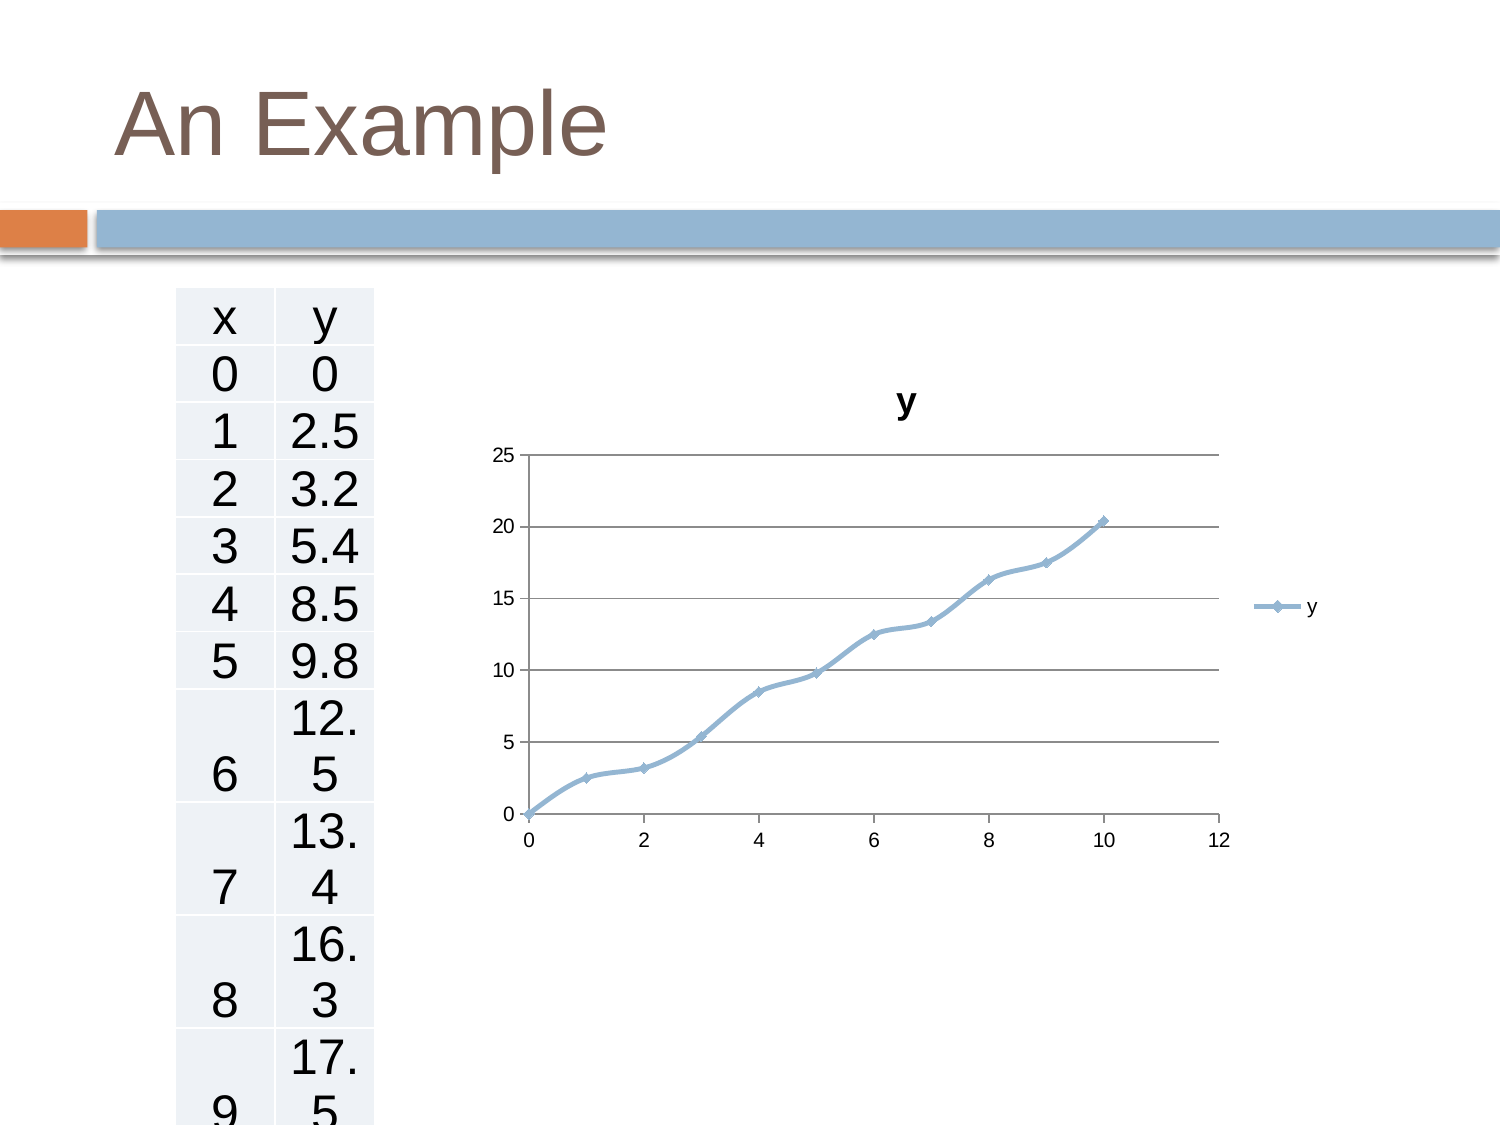

# An Example
| x | y |
| --- | --- |
| 0 | 0 |
| 1 | 2.5 |
| 2 | 3.2 |
| 3 | 5.4 |
| 4 | 8.5 |
| 5 | 9.8 |
| 6 | 12.5 |
| 7 | 13.4 |
| 8 | 16.3 |
| 9 | 17.5 |
| 10 | 20.4 |

### Chart:

| Category | y |
|---|---|